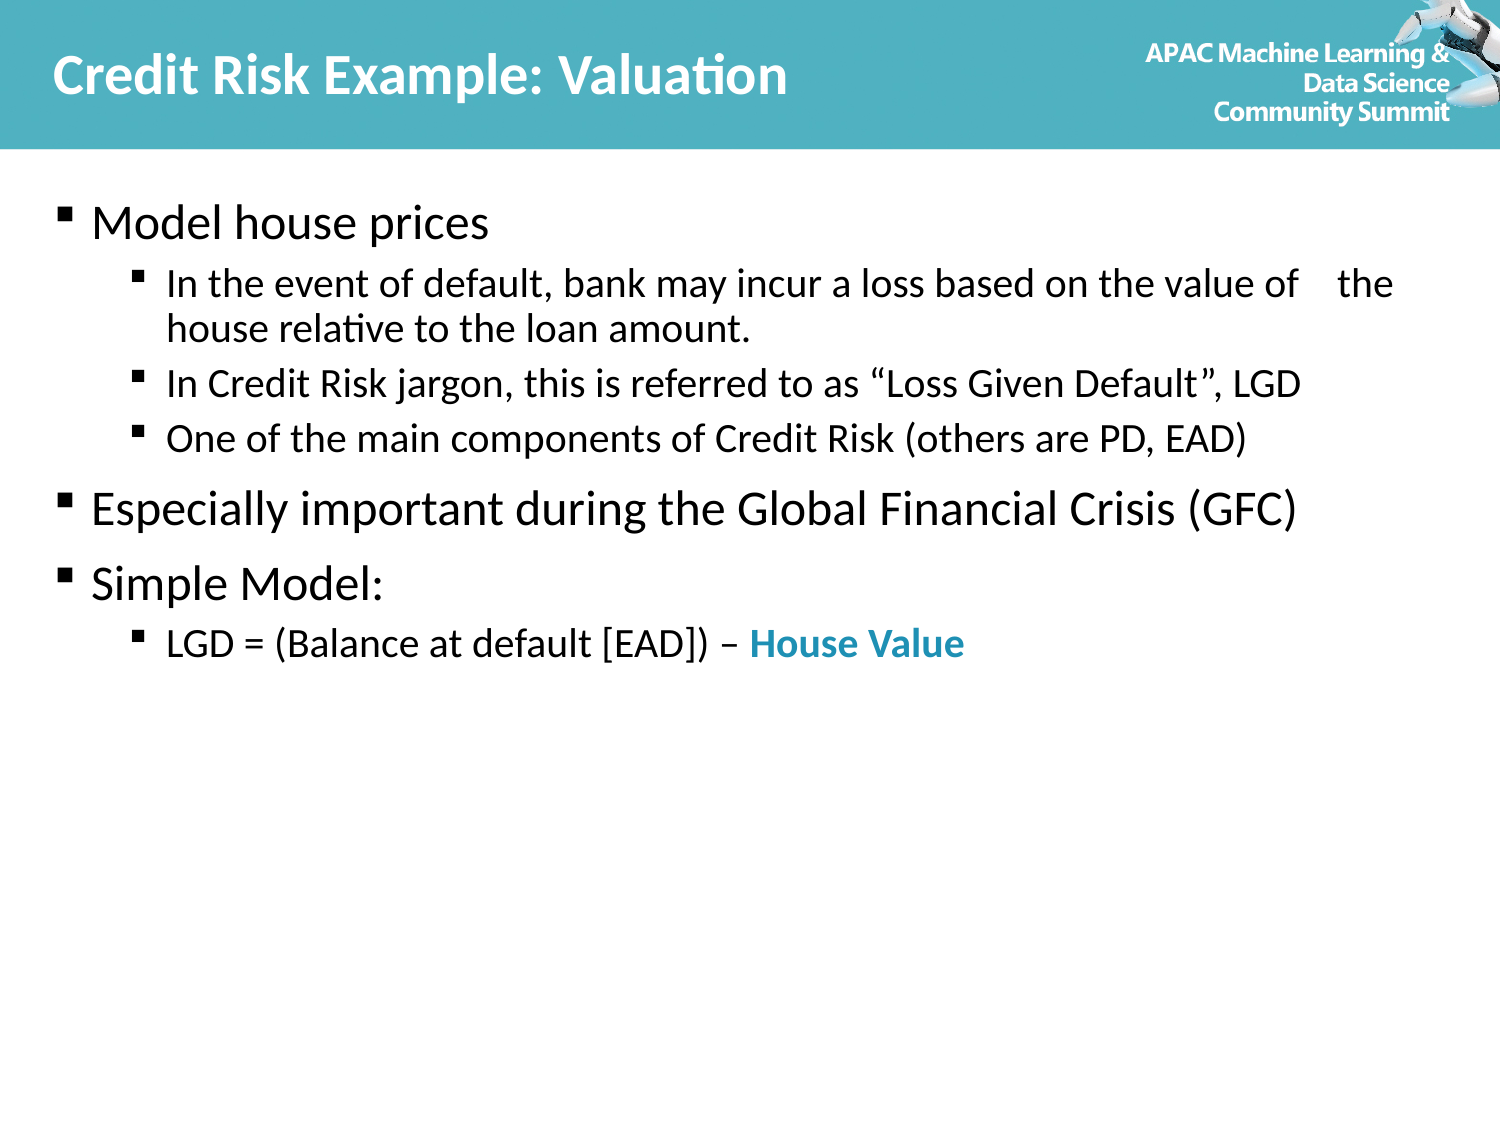

# Credit Risk Example: Valuation
Model house prices
In the event of default, bank may incur a loss based on the value of    the house relative to the loan amount.
In Credit Risk jargon, this is referred to as “Loss Given Default”, LGD
One of the main components of Credit Risk (others are PD, EAD)
Especially important during the Global Financial Crisis (GFC)
Simple Model:
LGD = (Balance at default [EAD]) – House Value